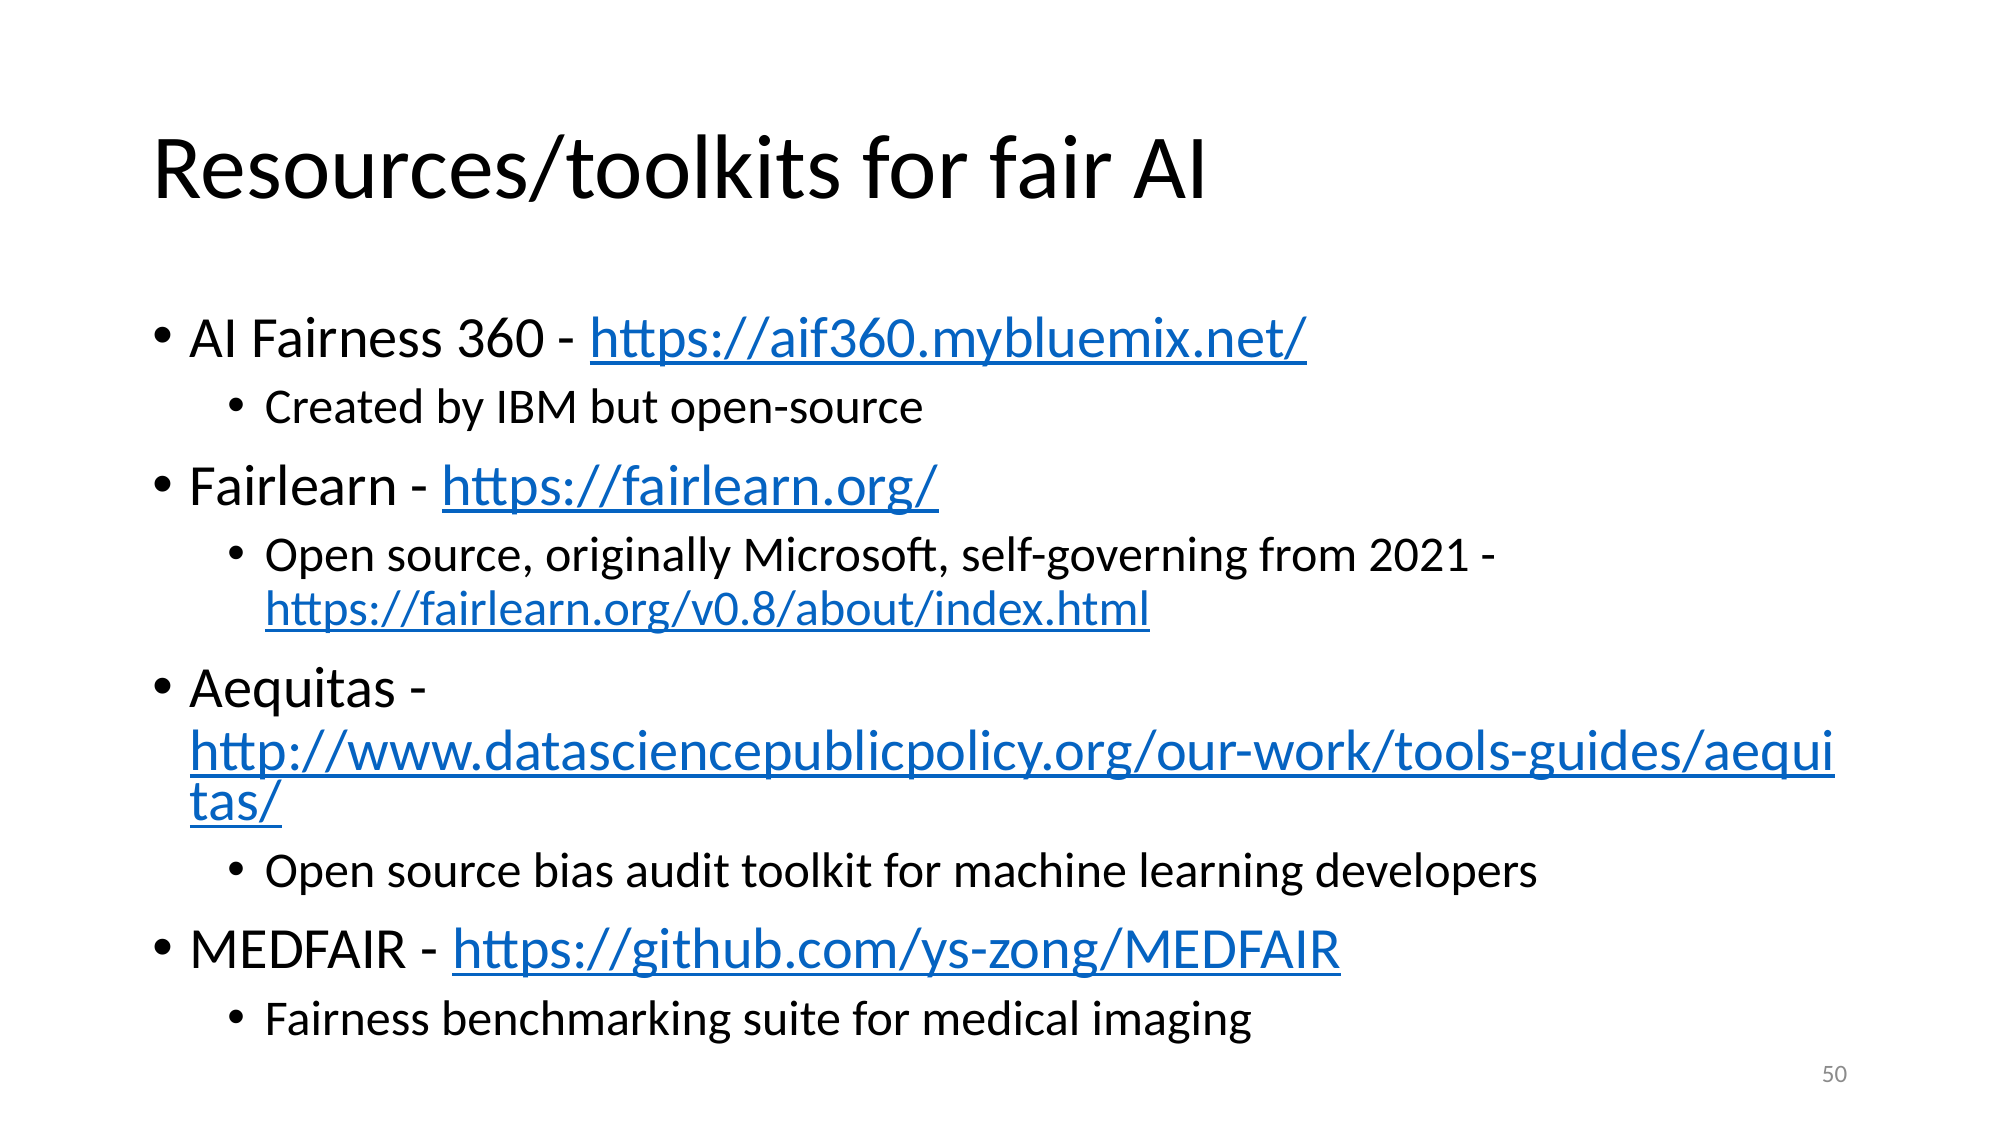

# Resources/toolkits for fair AI
AI Fairness 360 - https://aif360.mybluemix.net/
Created by IBM but open-source
Fairlearn - https://fairlearn.org/
Open source, originally Microsoft, self-governing from 2021 - https://fairlearn.org/v0.8/about/index.html
Aequitas - http://www.datasciencepublicpolicy.org/our-work/tools-guides/aequitas/
Open source bias audit toolkit for machine learning developers
MEDFAIR - https://github.com/ys-zong/MEDFAIR
Fairness benchmarking suite for medical imaging

50